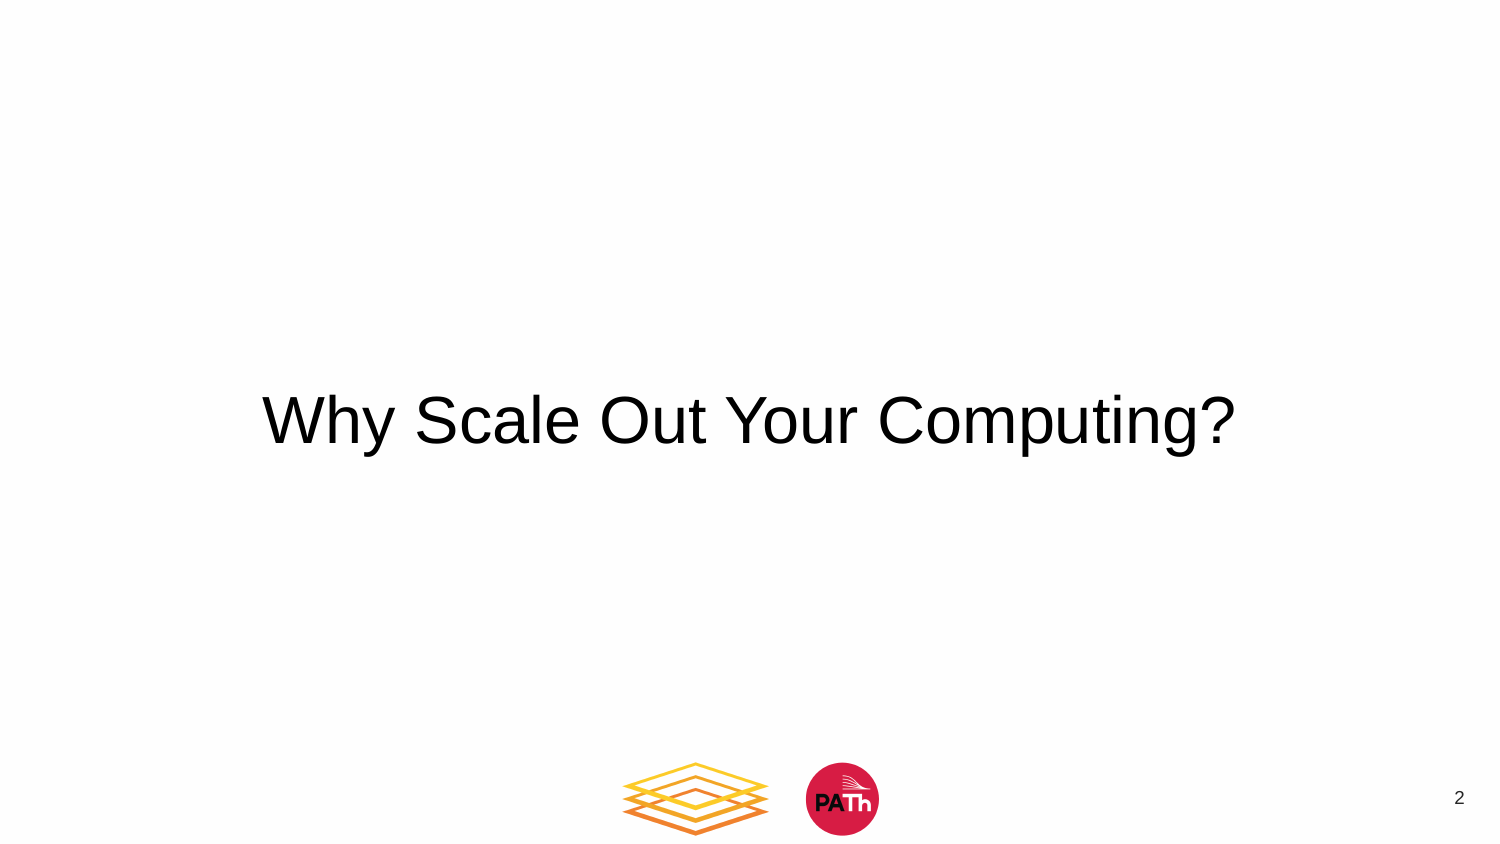

# Why Scale Out Your Computing?
2